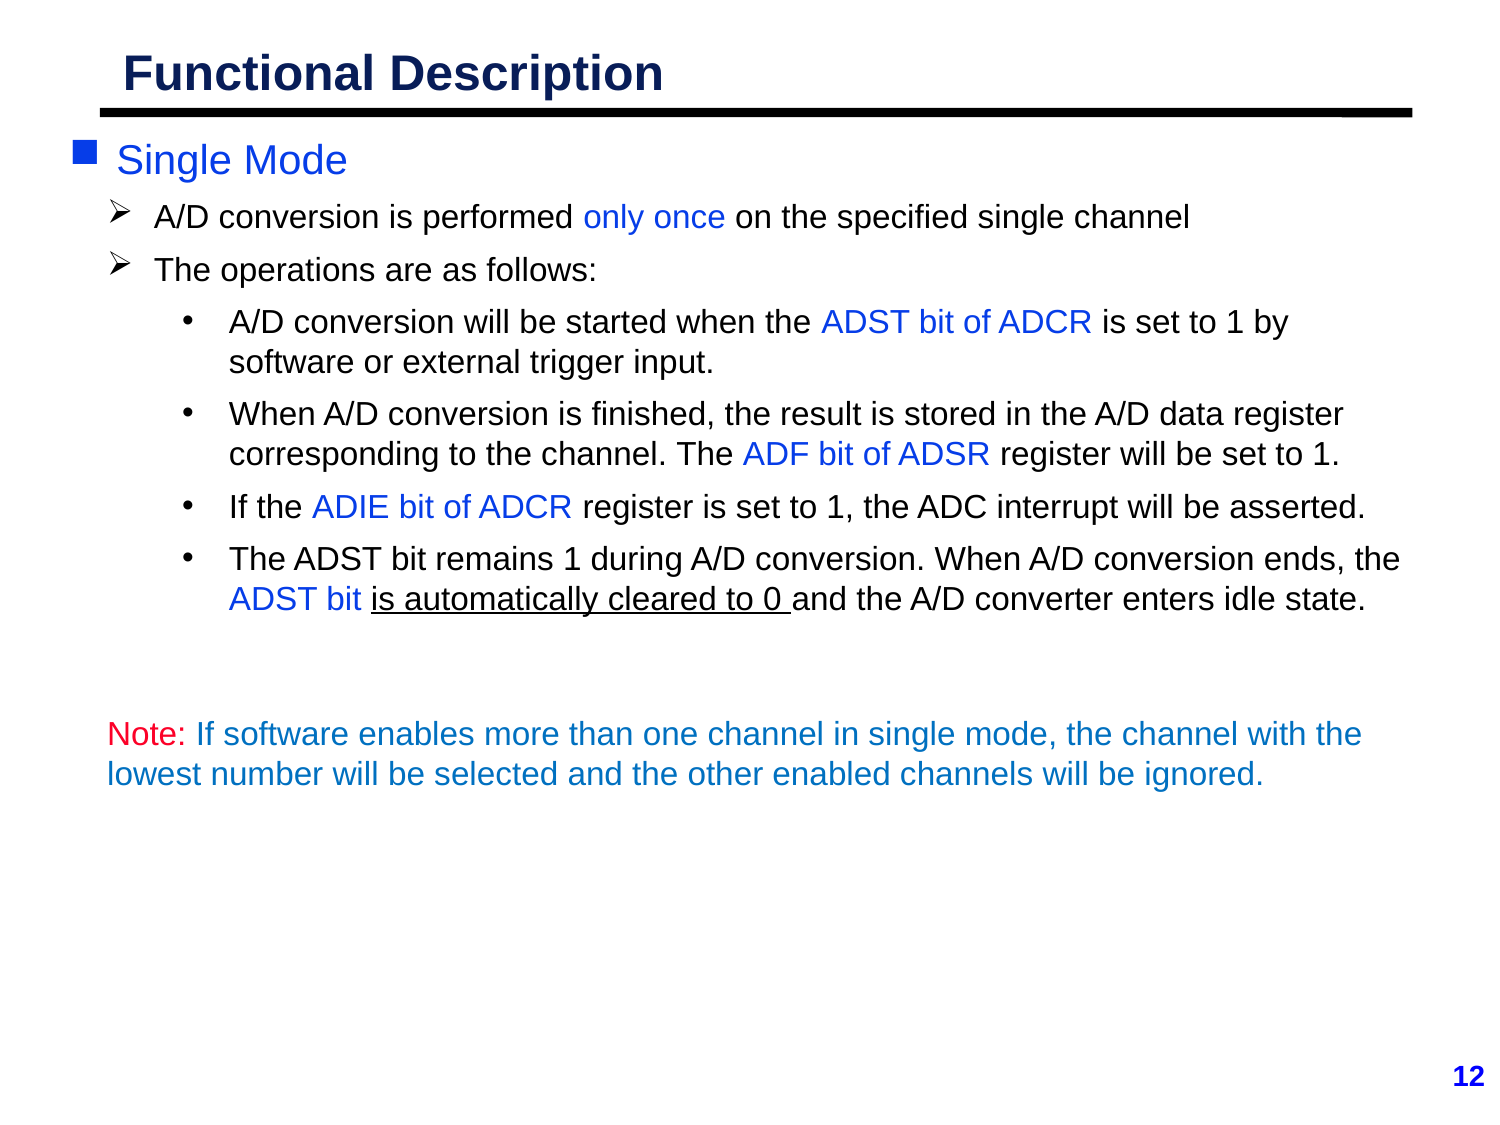

# Functional Description
Single Mode
A/D conversion is performed only once on the specified single channel
The operations are as follows:
A/D conversion will be started when the ADST bit of ADCR is set to 1 by software or external trigger input.
When A/D conversion is finished, the result is stored in the A/D data register corresponding to the channel. The ADF bit of ADSR register will be set to 1.
If the ADIE bit of ADCR register is set to 1, the ADC interrupt will be asserted.
The ADST bit remains 1 during A/D conversion. When A/D conversion ends, the ADST bit is automatically cleared to 0 and the A/D converter enters idle state.
Note: If software enables more than one channel in single mode, the channel with the lowest number will be selected and the other enabled channels will be ignored.
12